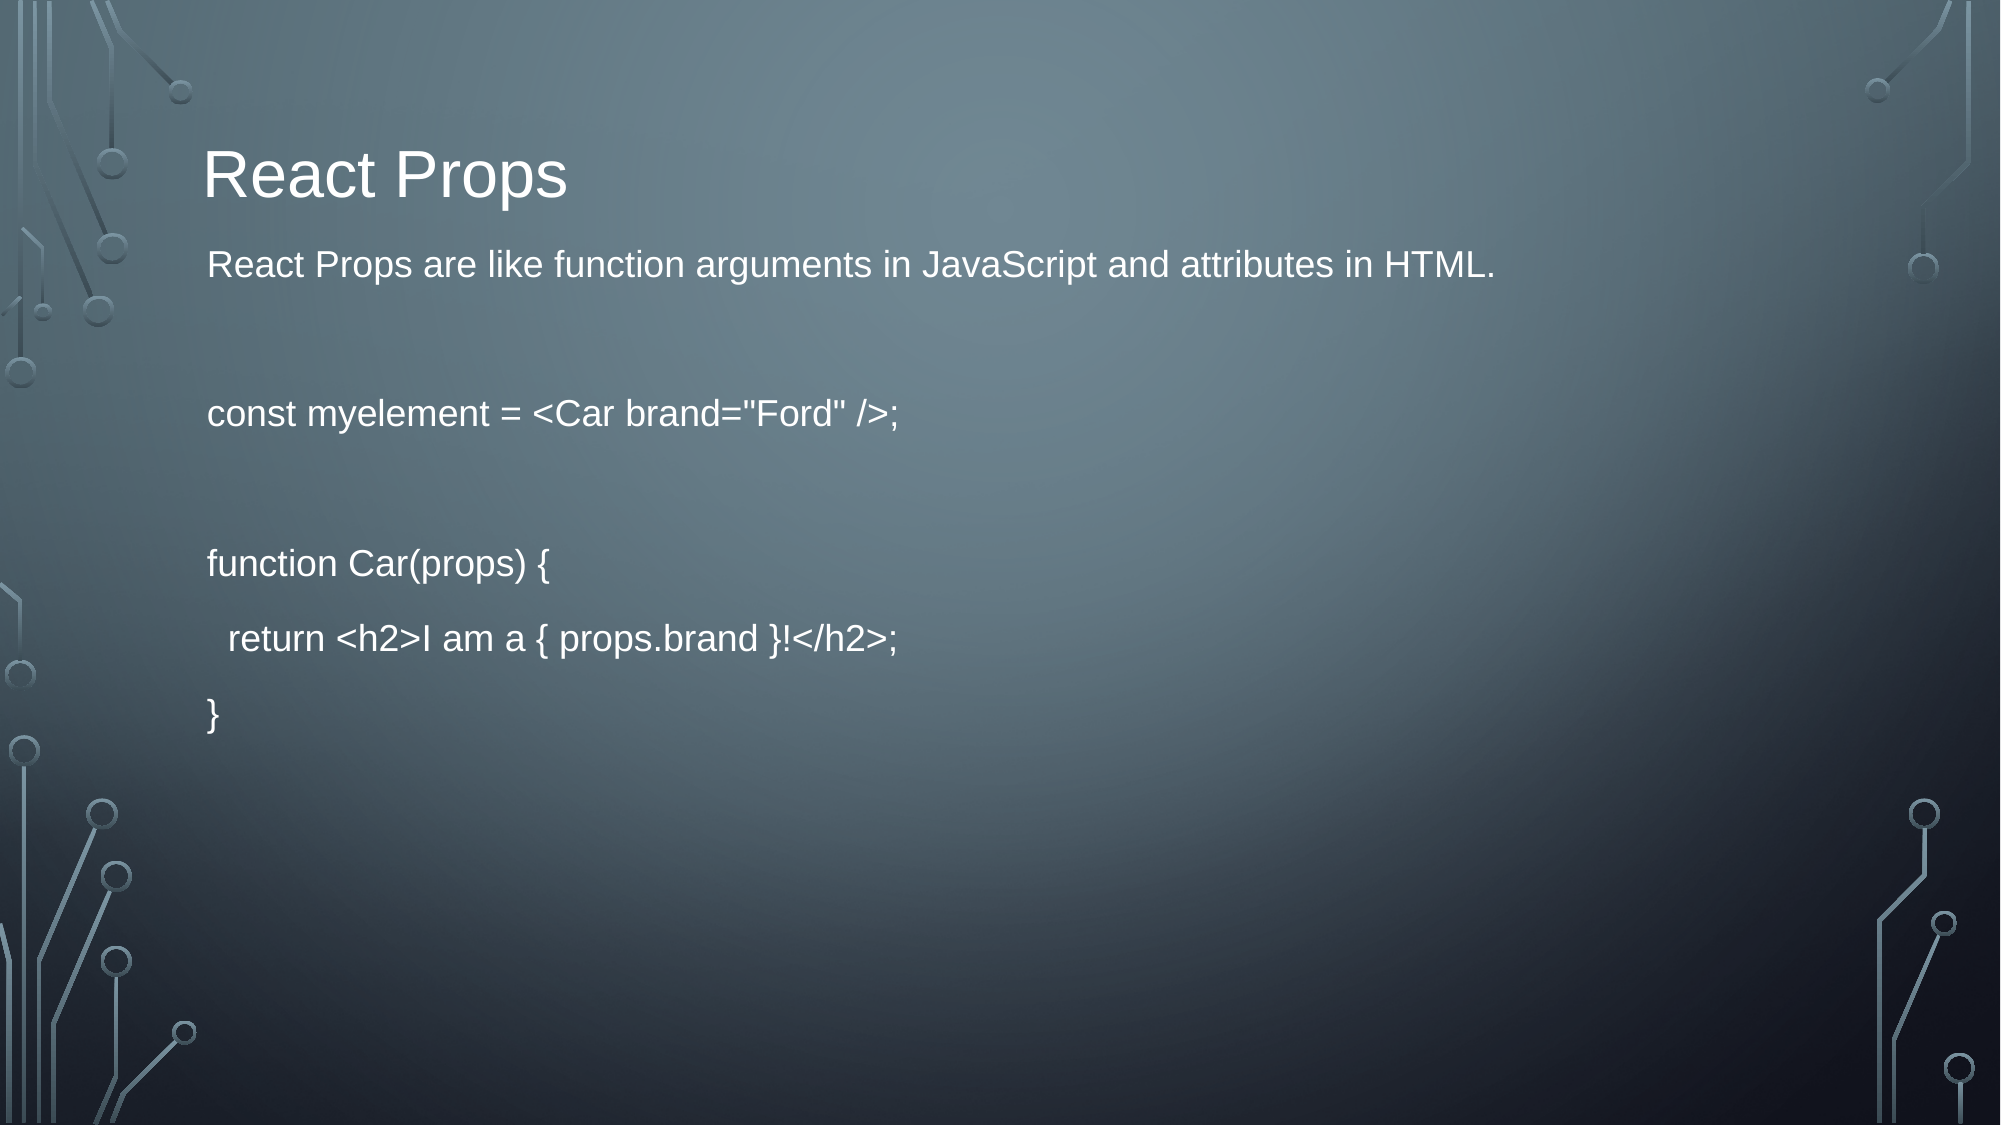

# React Props
React Props are like function arguments in JavaScript and attributes in HTML.

const myelement = <Car brand="Ford" />;

function Car(props) {
  return <h2>I am a { props.brand }!</h2>;
}